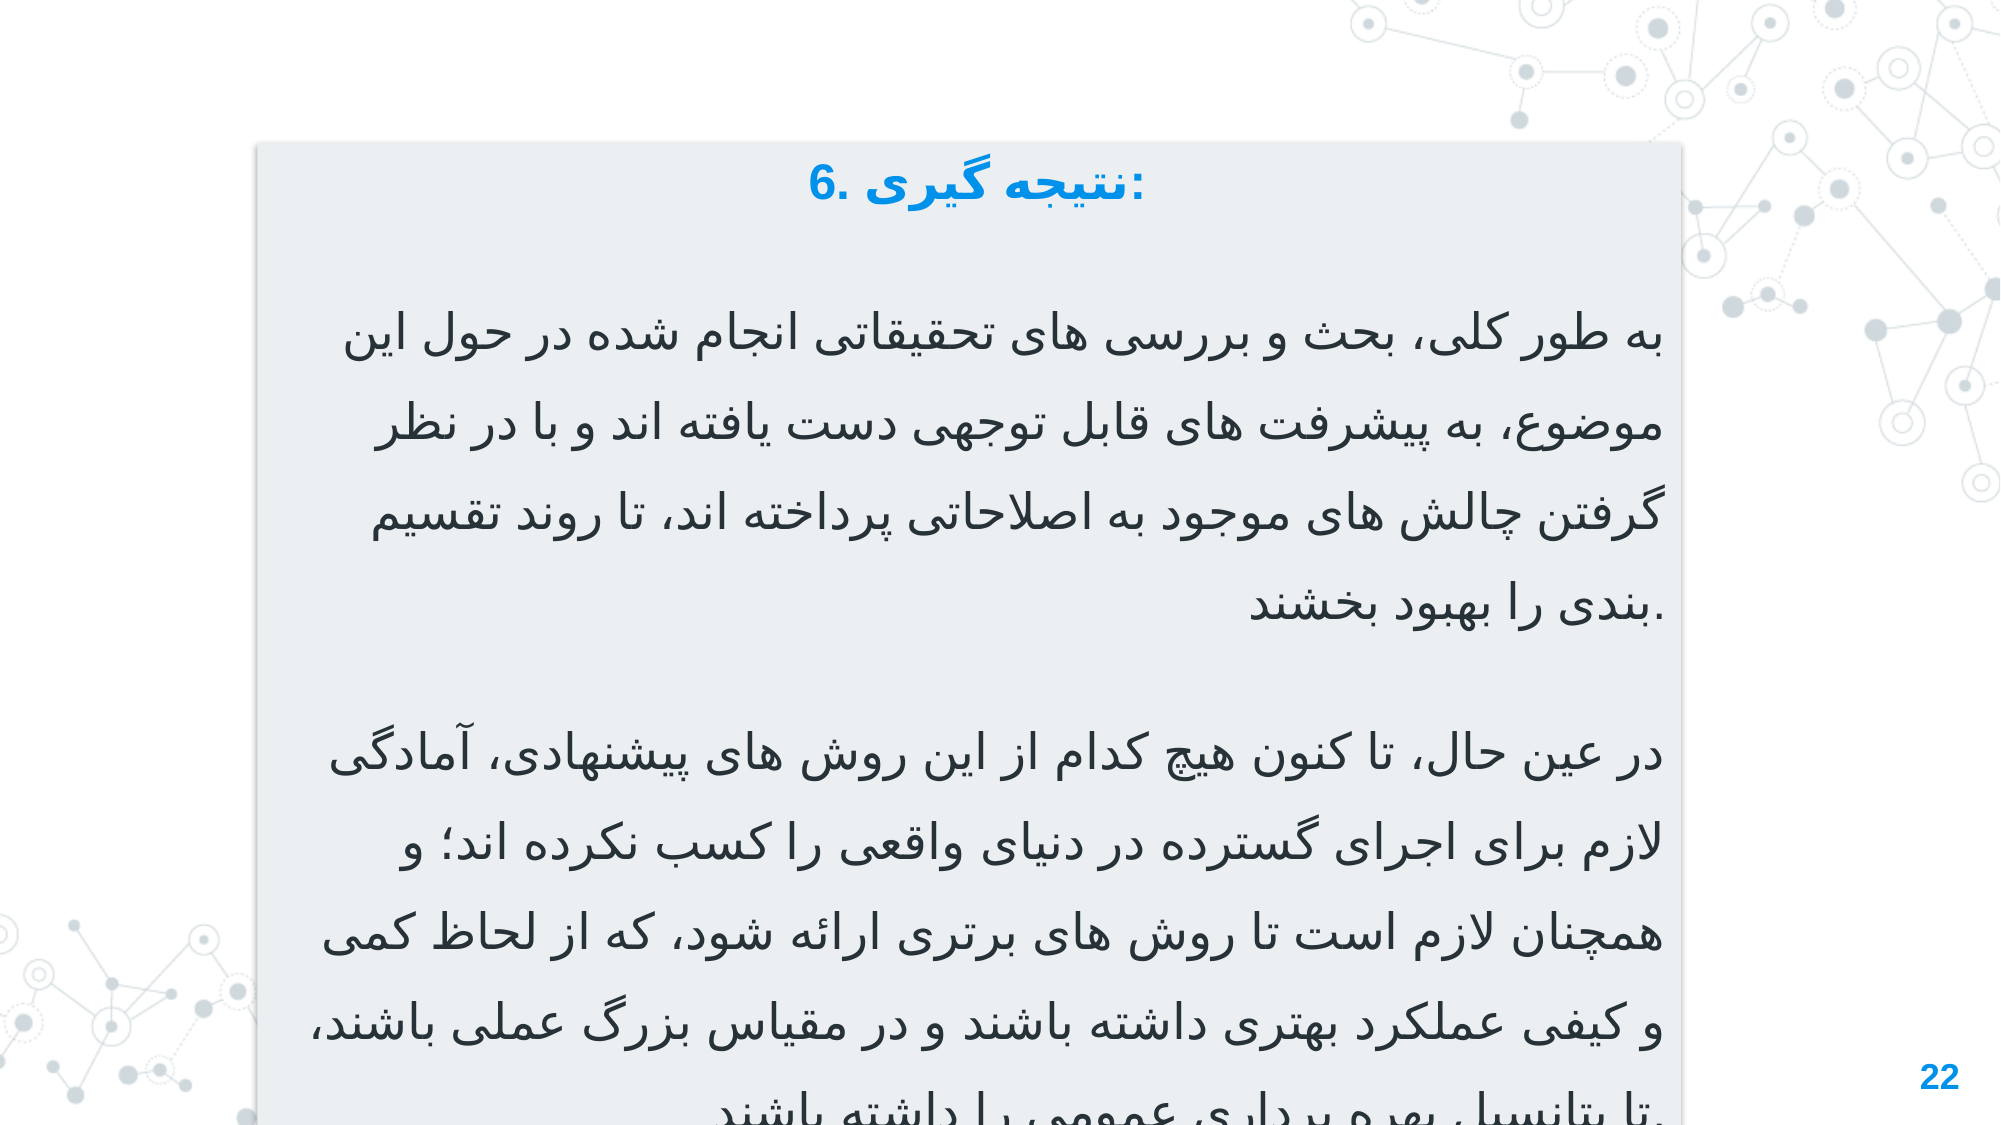

6. نتیجه گیری:

به طور کلی، بحث و بررسی های تحقیقاتی انجام شده در حول این موضوع، به پیشرفت های قابل توجهی دست یافته اند و با در نظر گرفتن چالش های موجود به اصلاحاتی پرداخته اند، تا روند تقسیم بندی را بهبود بخشند.

در عین حال، تا کنون هیچ کدام از این روش های پیشنهادی، آمادگی لازم برای اجرای گسترده در دنیای واقعی را کسب نکرده اند؛ و همچنان لازم است تا روش های برتری ارائه شود، که از لحاظ کمی و کیفی عملکرد بهتری داشته باشند و در مقیاس بزرگ عملی باشند، تا پتانسیل بهره برداری عمومی را داشته باشند.

22